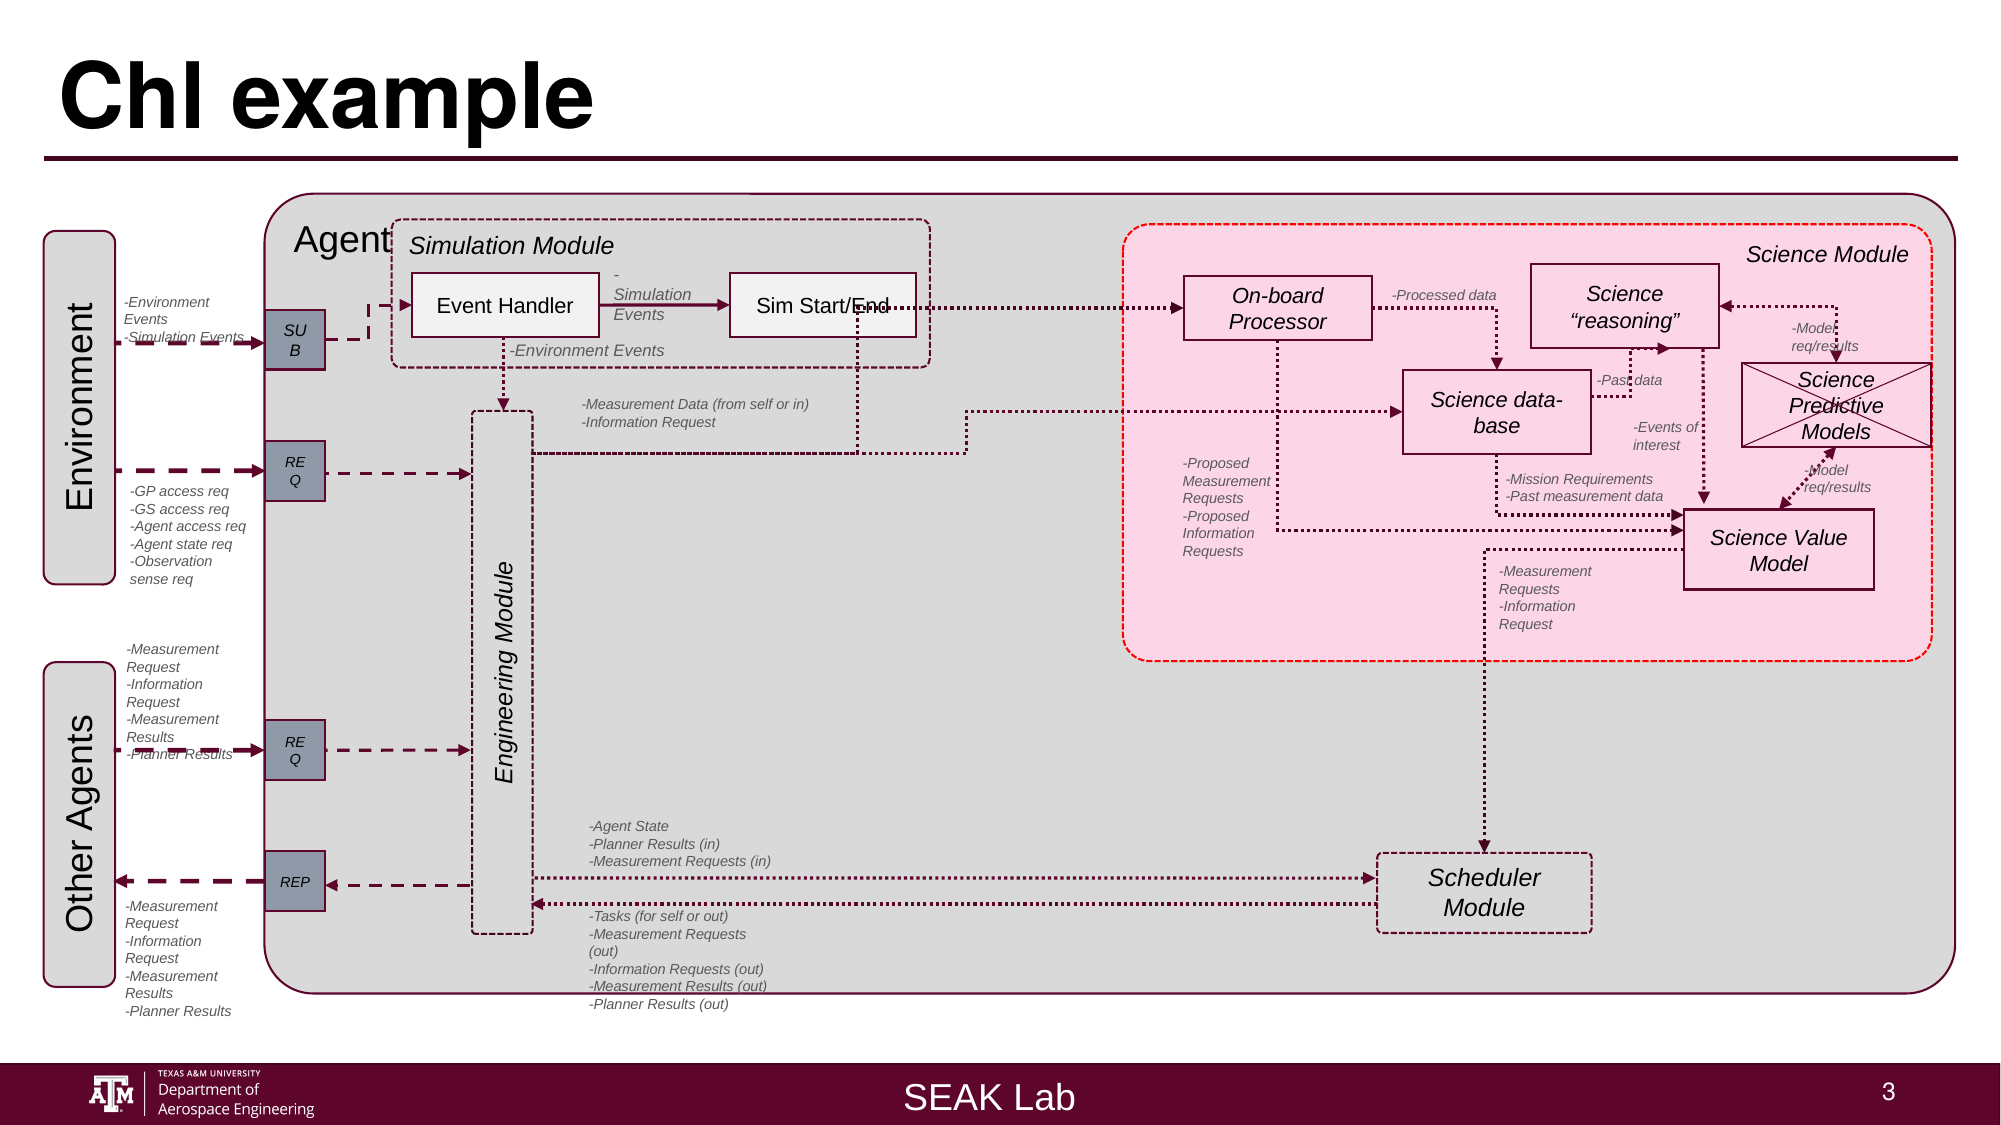

# Chl example
Agent
Simulation Module
Science Module
-Simulation Events
Science “reasoning”
Sim Start/End
Event Handler
On-board Processor
-Processed data
-Environment Events
-Simulation Events
SUB
-Model req/results
-Environment Events
Science Predictive Models
-Past data
Science data-base
Environment
-Measurement Data (from self or in)
-Information Request
-Events of interest
REQ
-Proposed Measurement Requests
-Proposed Information
Requests
-Model req/results
-Mission Requirements
-Past measurement data
-GP access req
-GS access req
-Agent access req
-Agent state req
-Observation sense req
Science Value Model
-Measurement Requests
-Information Request

-Measurement Request
-Information Request
-Measurement Results
-Planner Results
Engineering Module
REQ
Other Agents
-Agent State
-Planner Results (in)
-Measurement Requests (in)
REP
Scheduler Module
-Measurement Request
-Information Request
-Measurement Results
-Planner Results
-Tasks (for self or out)
-Measurement Requests (out)
-Information Requests (out)
-Measurement Results (out)
-Planner Results (out)